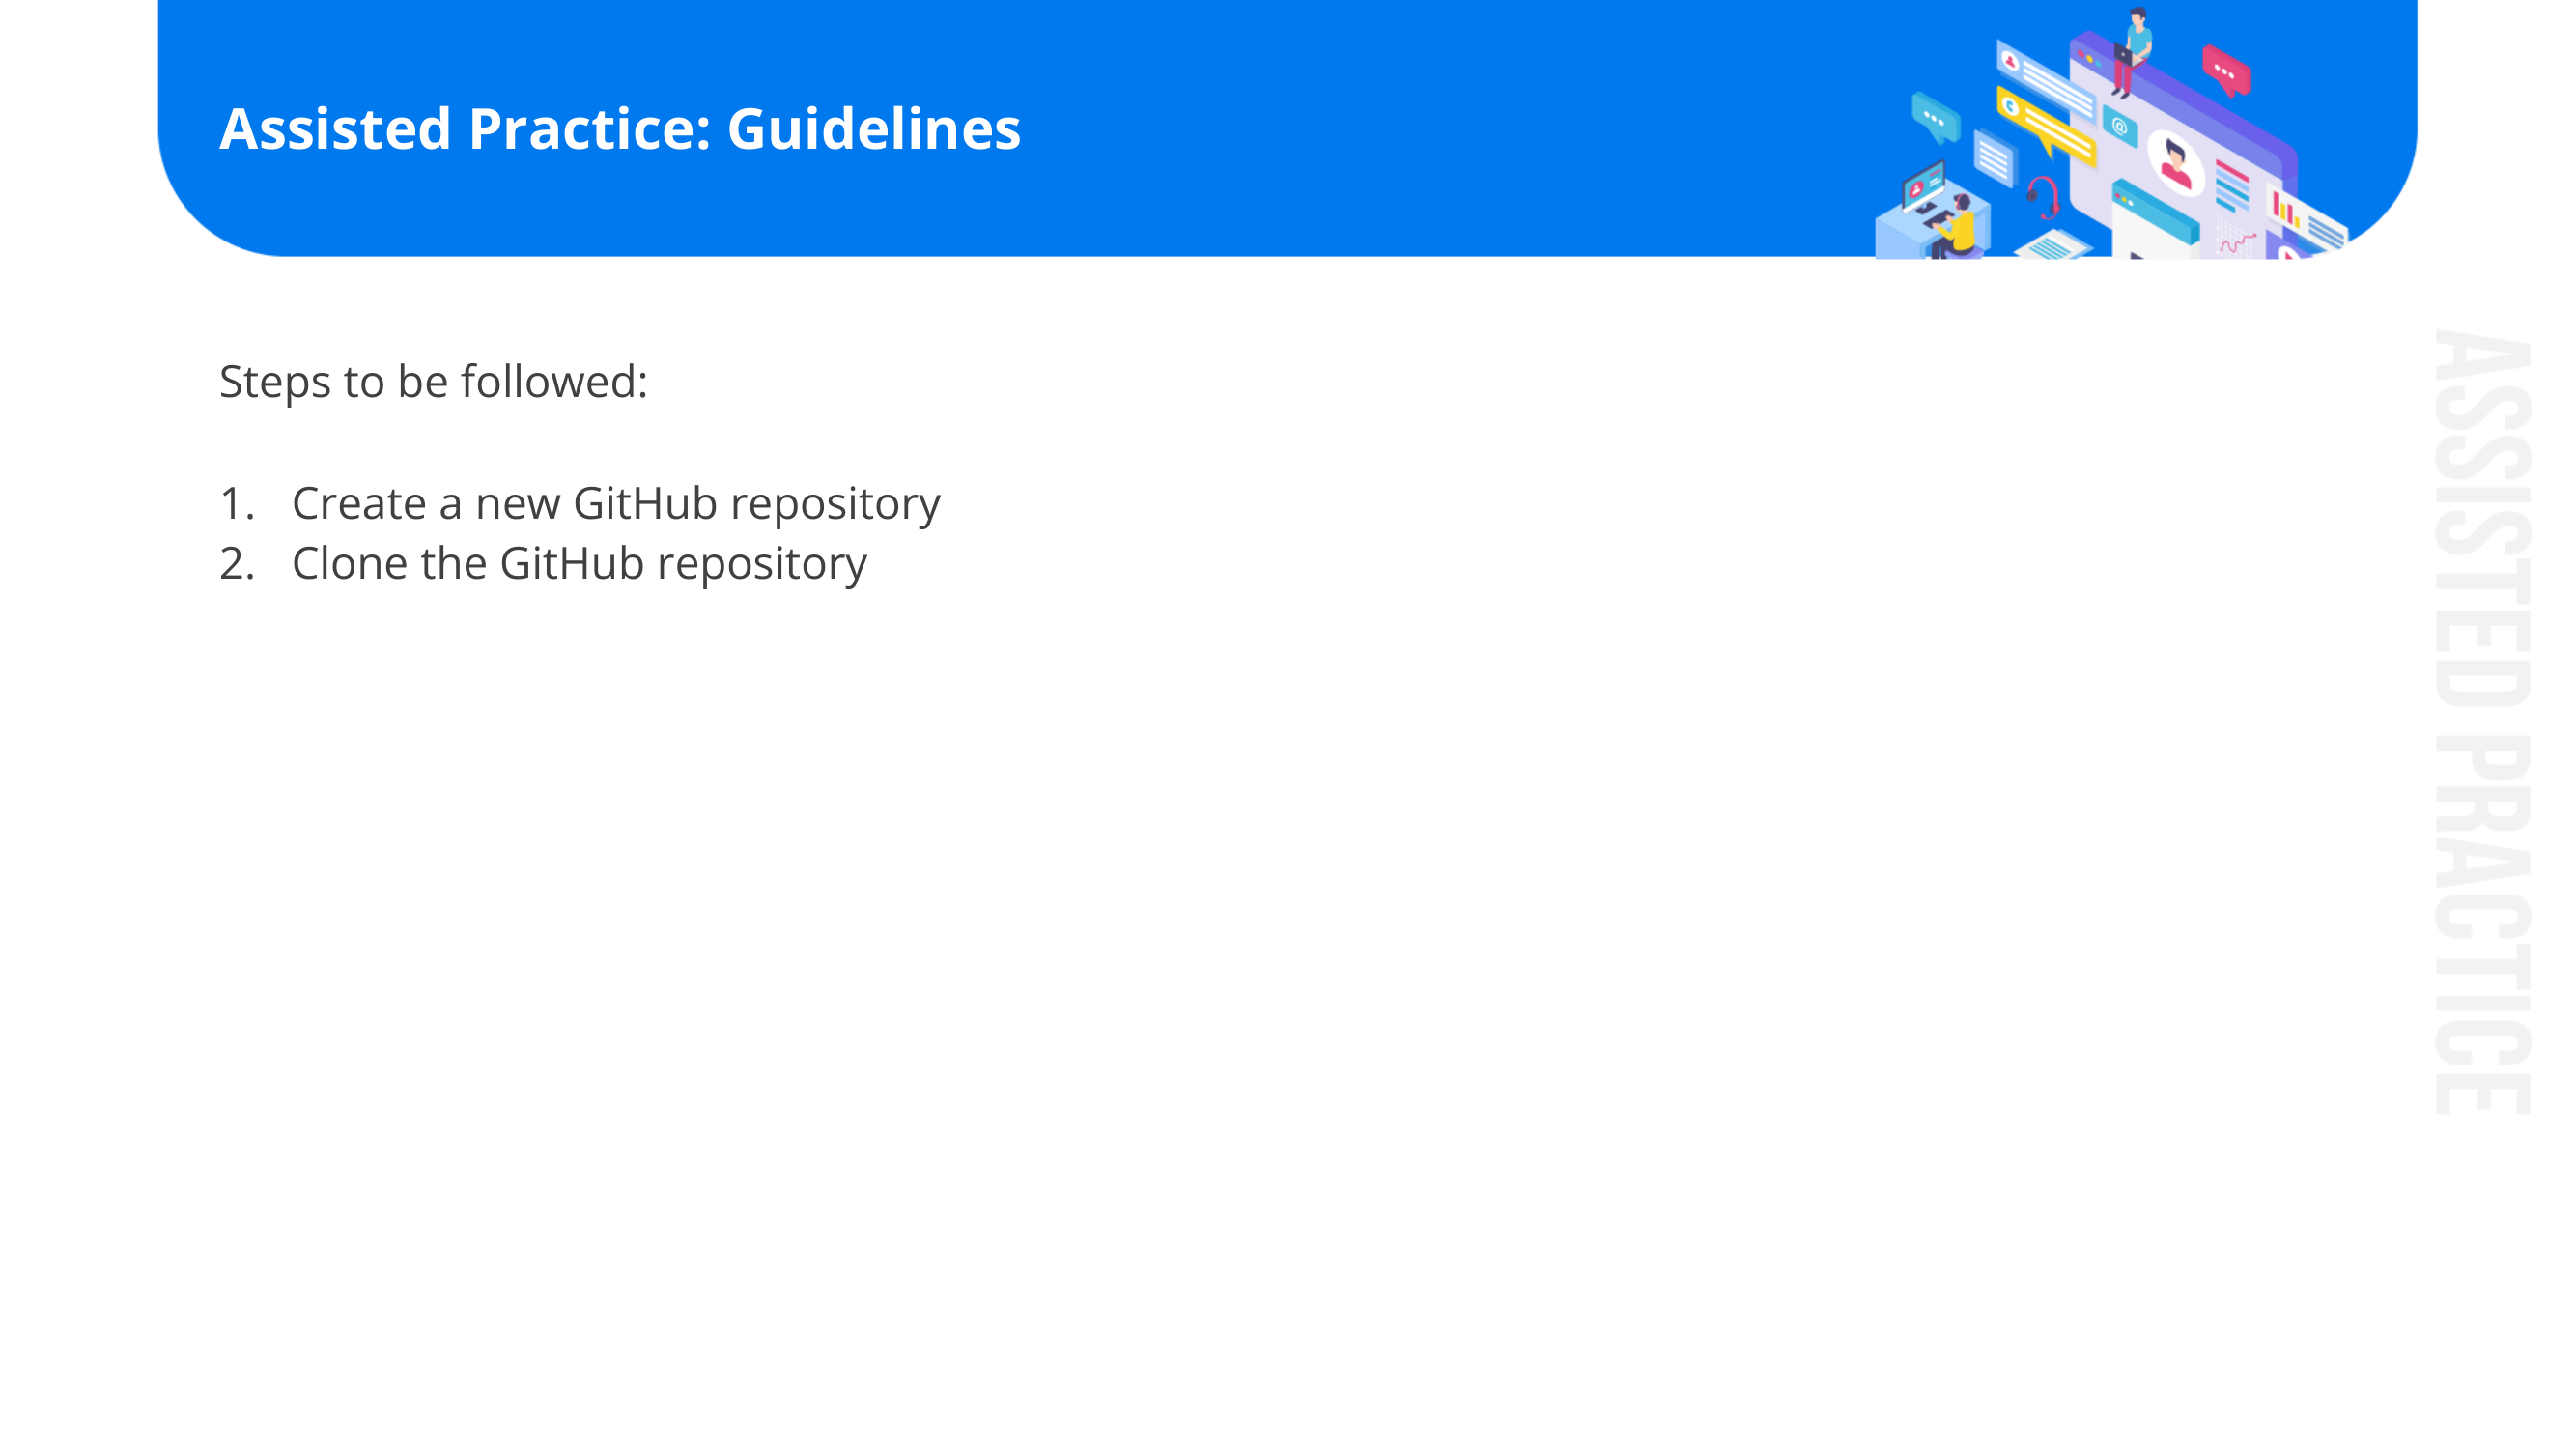

Assisted Practice: Guidelines
Steps to be followed:

Create a new GitHub repository
Clone the GitHub repository